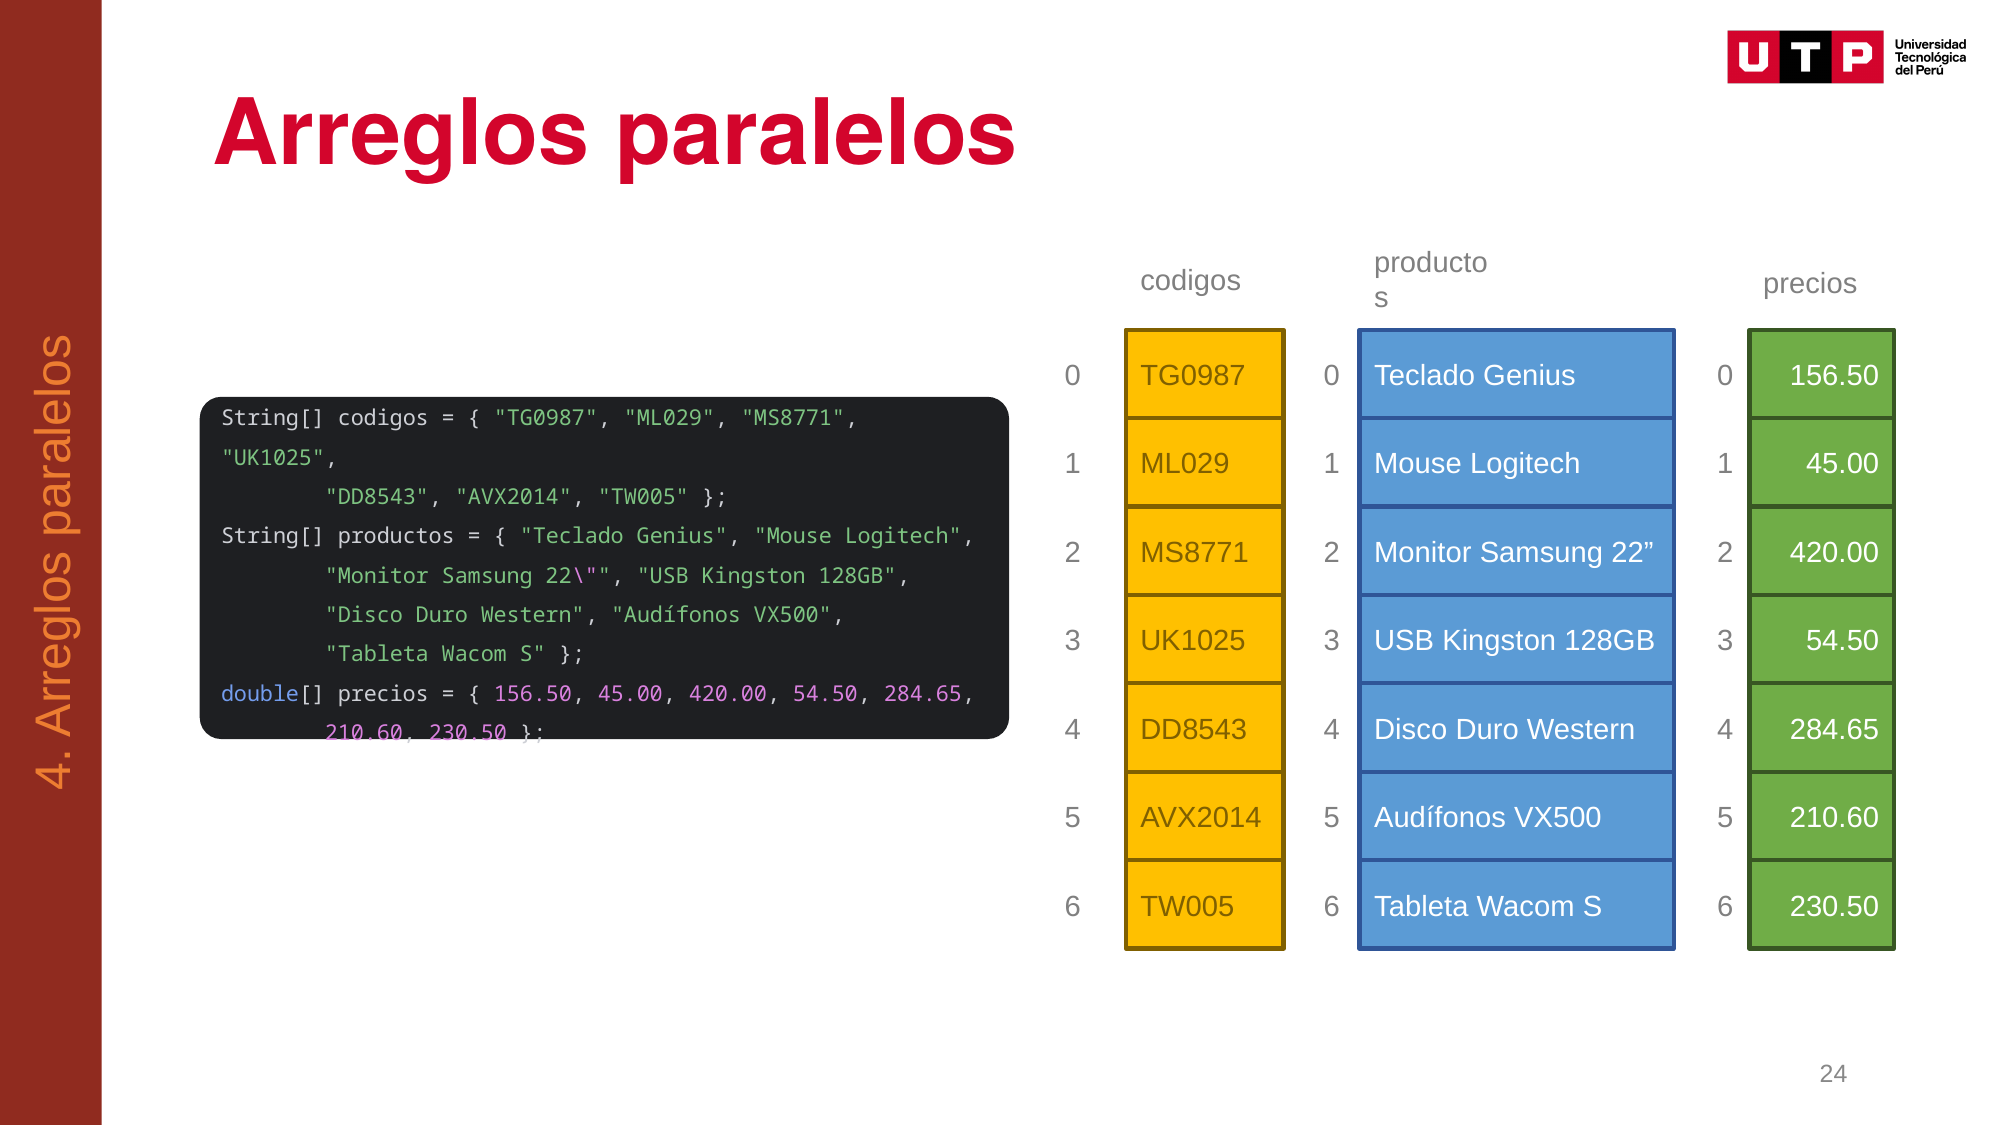

4. Arreglos paralelos
# Arreglos paralelos
codigos
productos
precios
0
1
2
3
4
5
6
TG0987
0
1
2
3
4
5
6
Teclado Genius
0
1
2
3
4
5
6
156.50
ML029
Mouse Logitech
45.00
MS8771
Monitor Samsung 22”
420.00
UK1025
USB Kingston 128GB
54.50
DD8543
Disco Duro Western
284.65
AVX2014
Audífonos VX500
210.60
TW005
Tableta Wacom S
230.50
String[] codigos = { "TG0987", "ML029", "MS8771", "UK1025",
        "DD8543", "AVX2014", "TW005" };
String[] productos = { "Teclado Genius", "Mouse Logitech",
        "Monitor Samsung 22\"", "USB Kingston 128GB",
        "Disco Duro Western", "Audífonos VX500",
        "Tableta Wacom S" };
double[] precios = { 156.50, 45.00, 420.00, 54.50, 284.65,
        210.60, 230.50 };
24